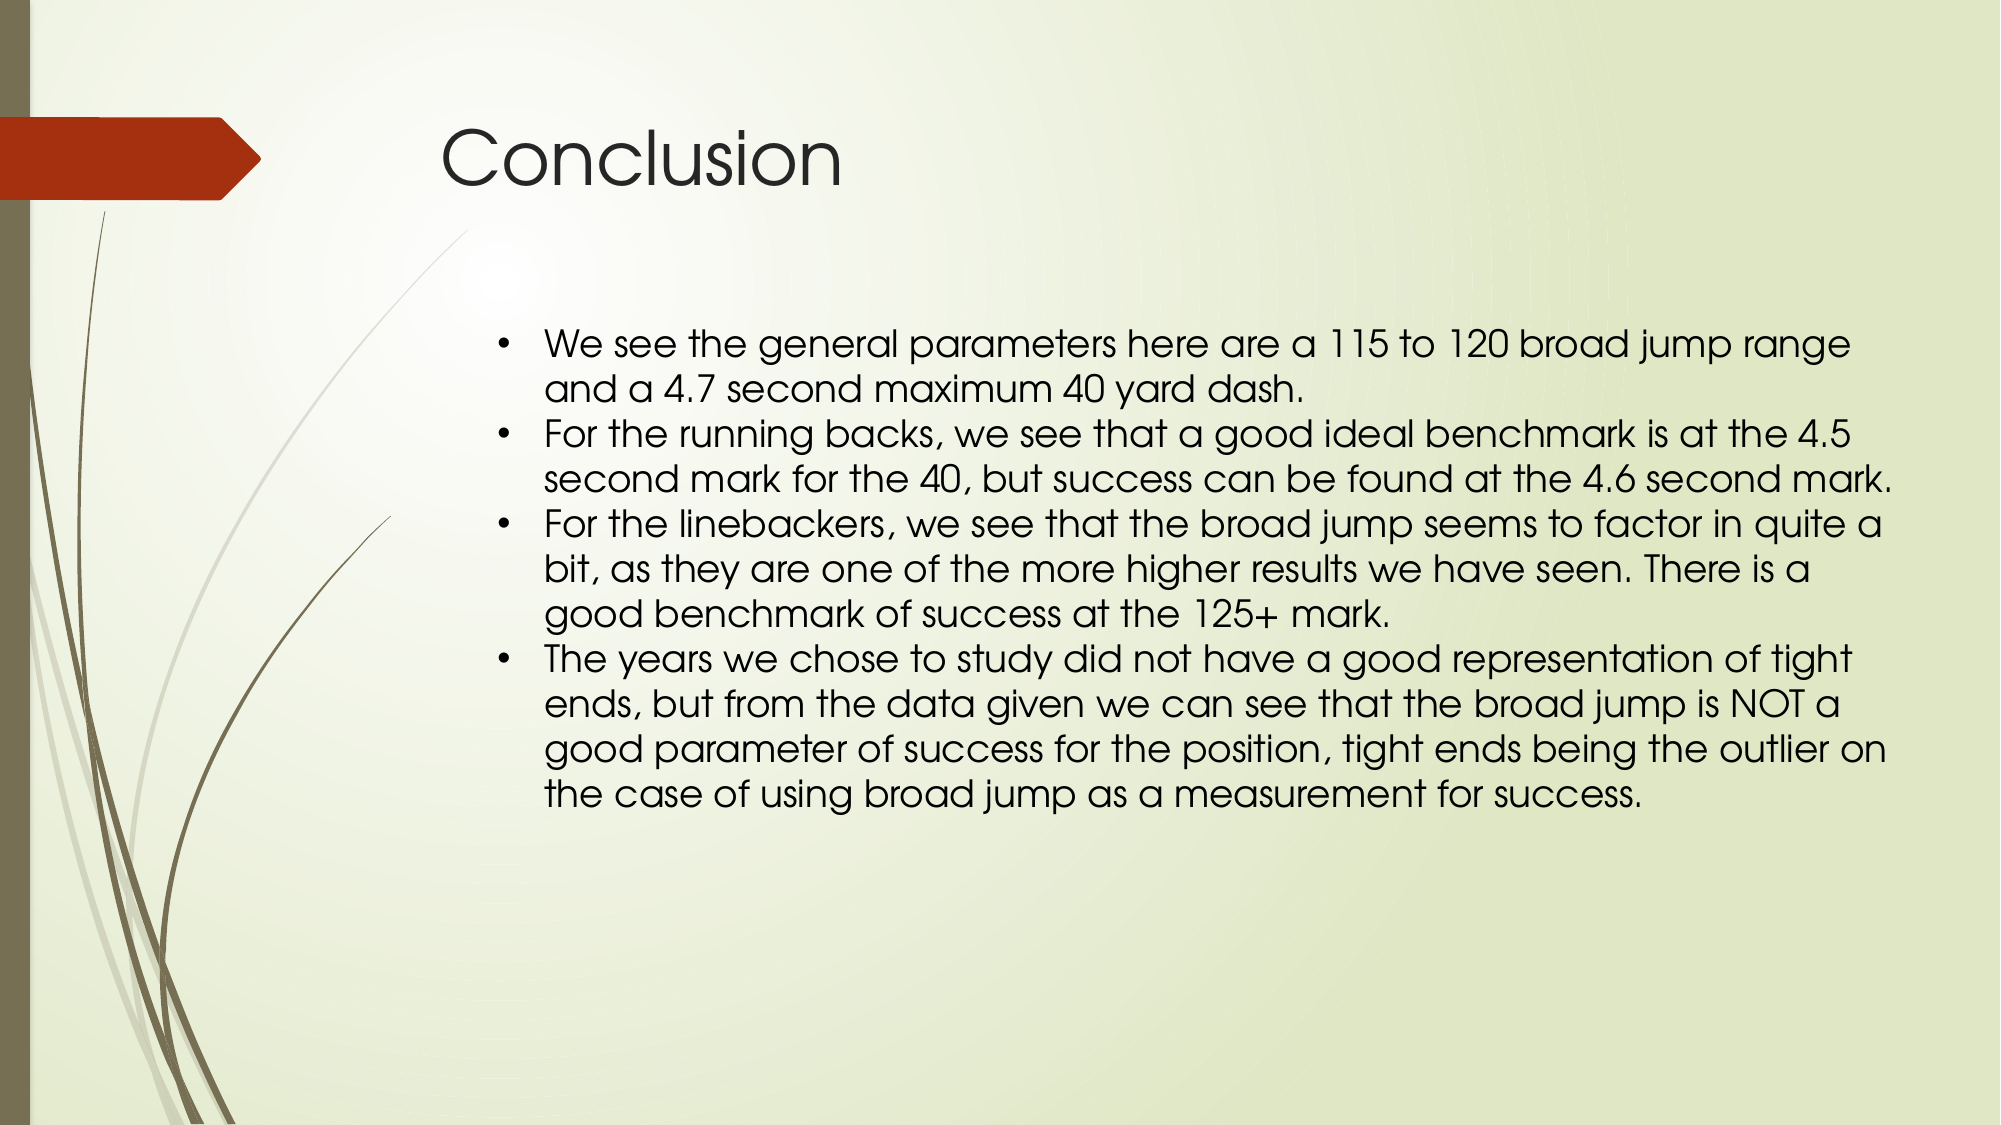

# Conclusion
We see the general parameters here are a 115 to 120 broad jump range and a 4.7 second maximum 40 yard dash.
For the running backs, we see that a good ideal benchmark is at the 4.5 second mark for the 40, but success can be found at the 4.6 second mark.
For the linebackers, we see that the broad jump seems to factor in quite a bit, as they are one of the more higher results we have seen. There is a good benchmark of success at the 125+ mark.
The years we chose to study did not have a good representation of tight ends, but from the data given we can see that the broad jump is NOT a good parameter of success for the position, tight ends being the outlier on the case of using broad jump as a measurement for success.